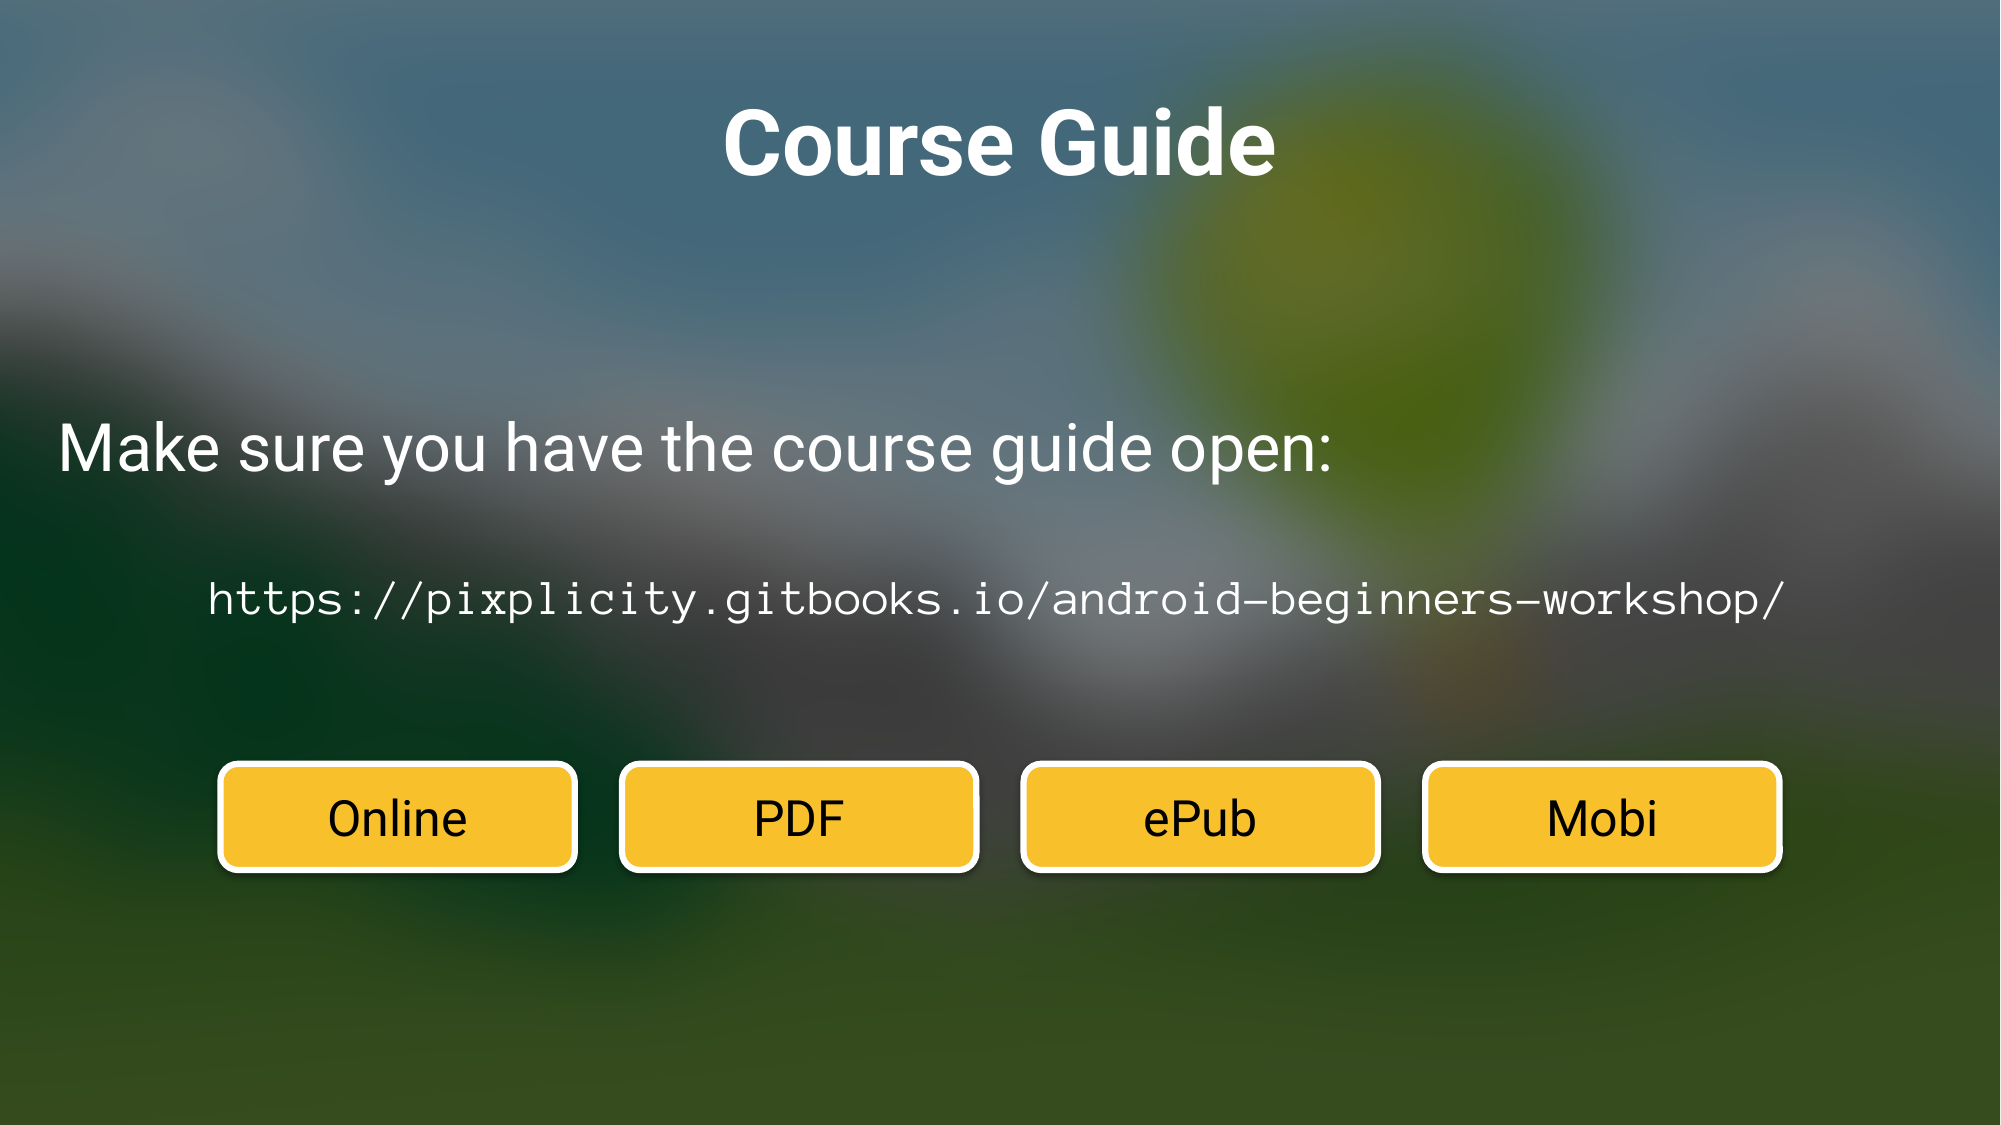

# Course Guide
Make sure you have the course guide open:

https://pixplicity.gitbooks.io/android-beginners-workshop/
Online
PDF
ePub
Mobi